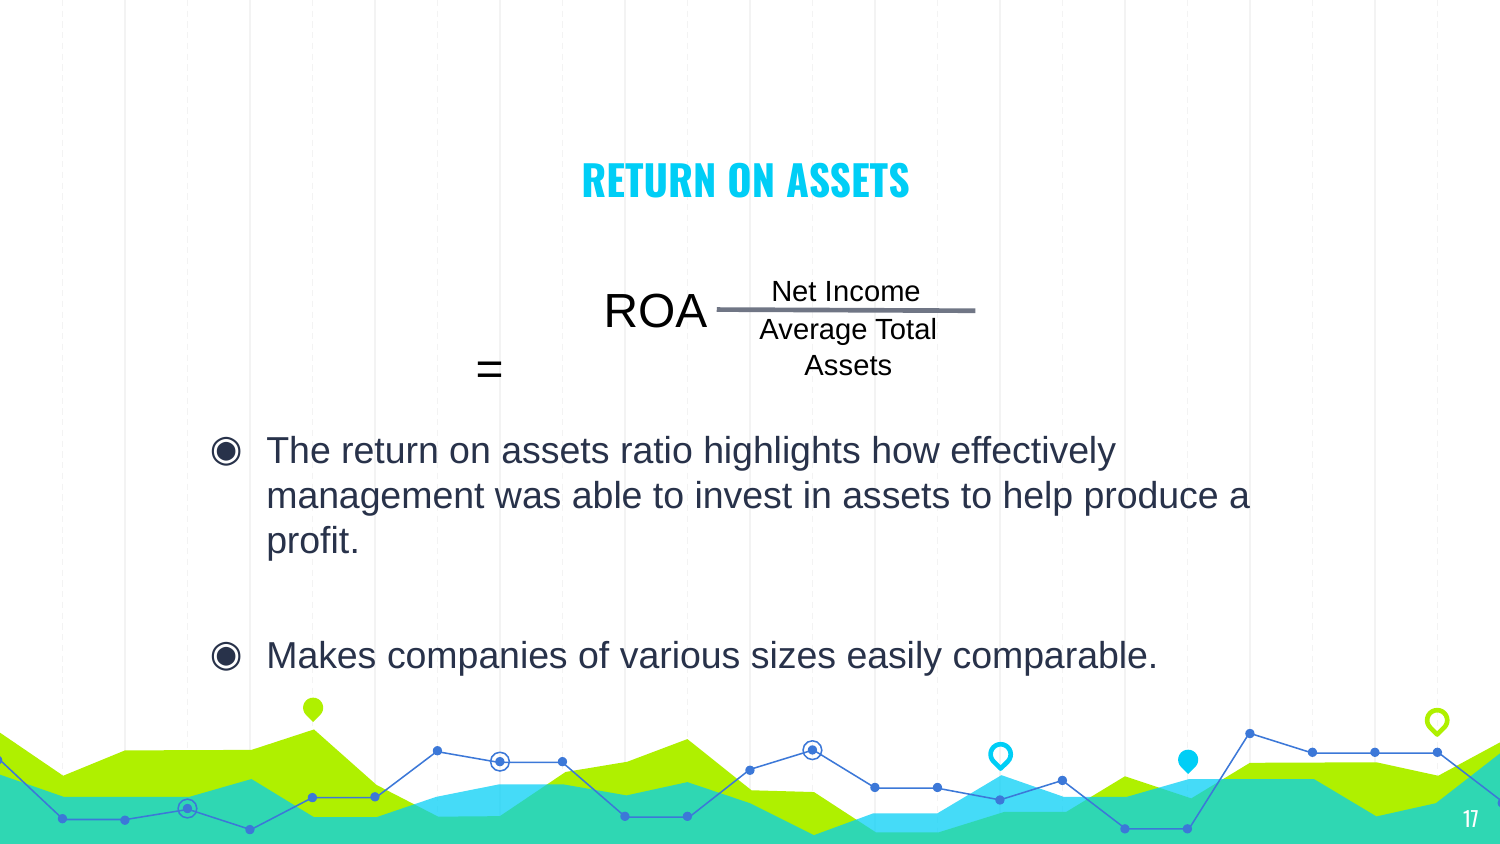

# RETURN ON ASSETS
Net Income
    ROA =
Average Total Assets

The return on assets ratio highlights how effectively management was able to invest in assets to help produce a profit.

Makes companies of various sizes easily comparable.

17